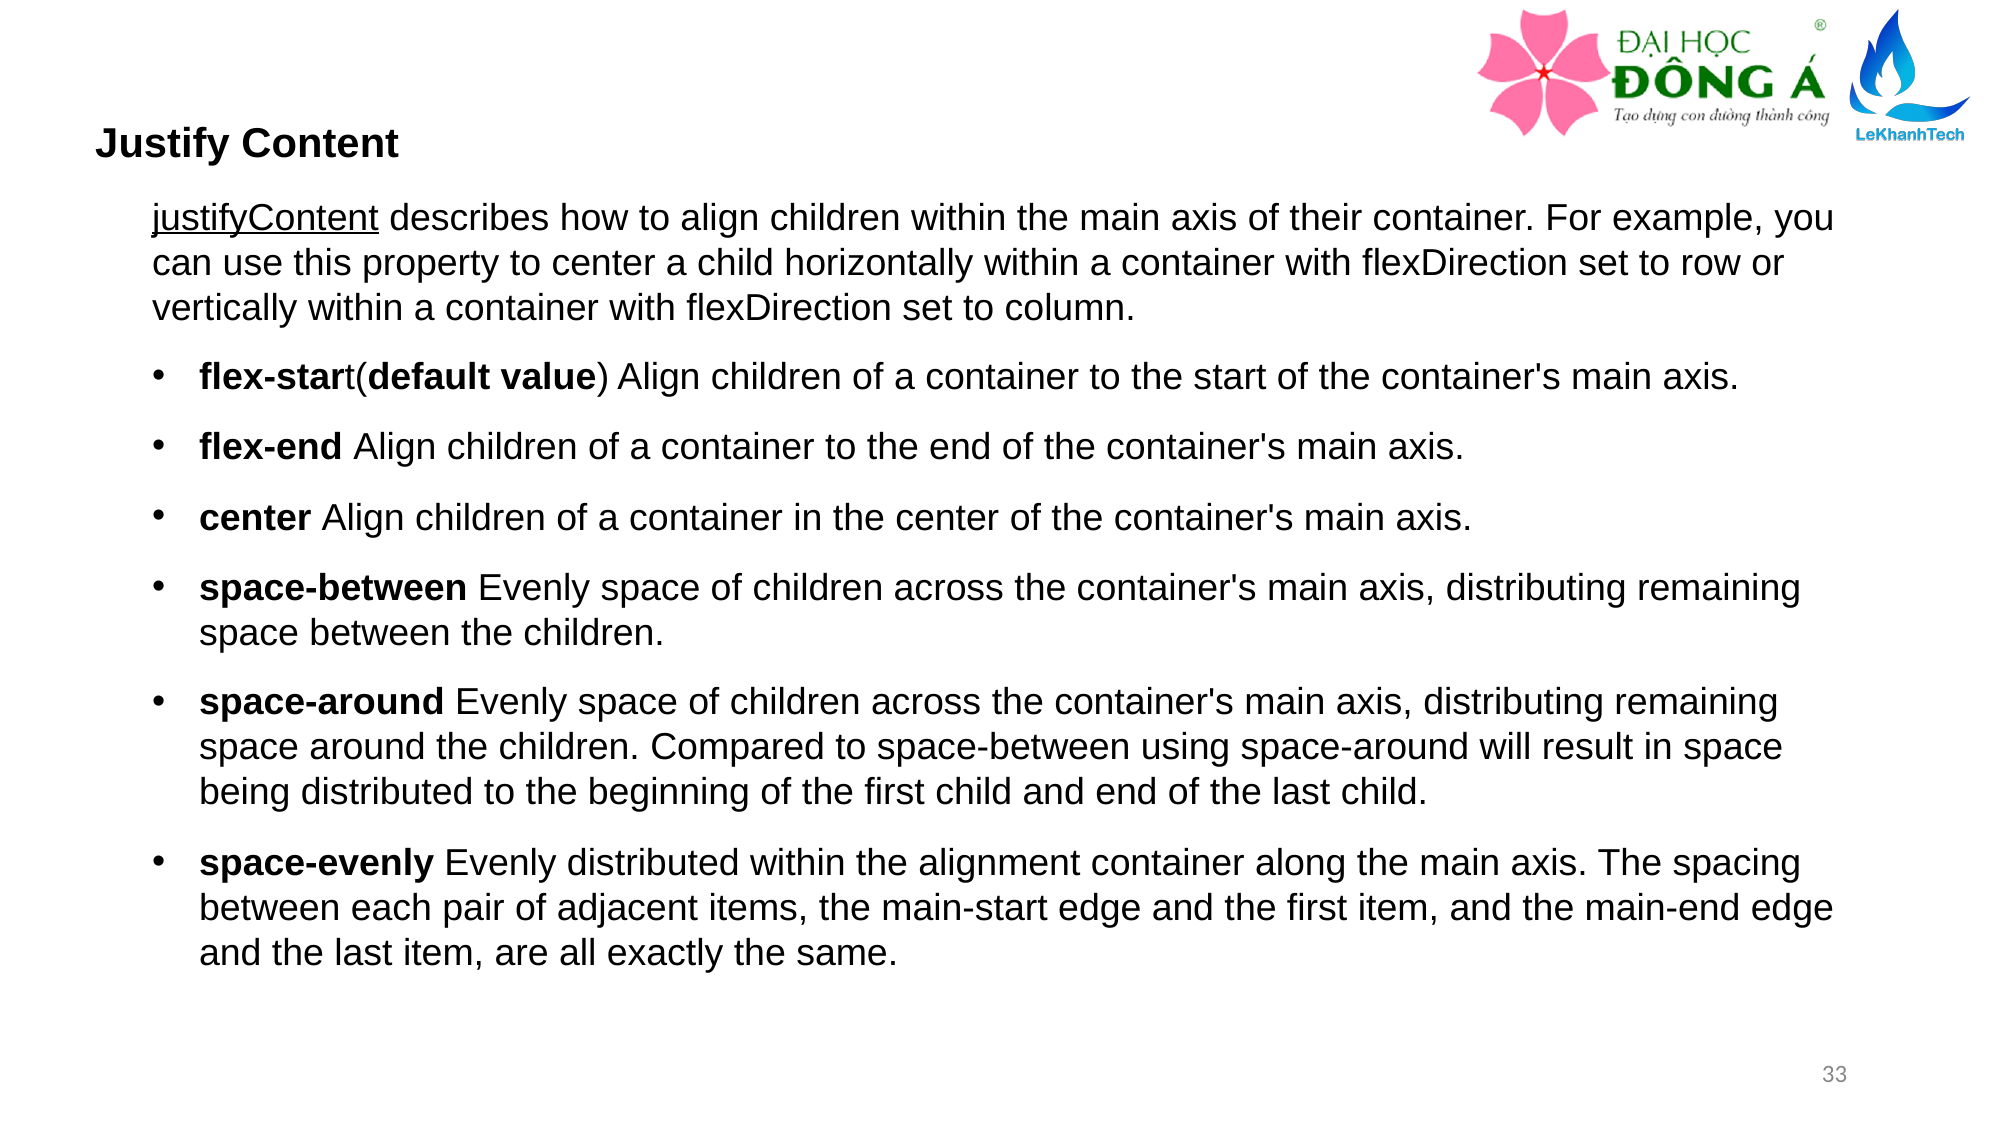

Justify Content
justifyContent describes how to align children within the main axis of their container. For example, you can use this property to center a child horizontally within a container with flexDirection set to row or vertically within a container with flexDirection set to column.
flex-start(default value) Align children of a container to the start of the container's main axis.
flex-end Align children of a container to the end of the container's main axis.
center Align children of a container in the center of the container's main axis.
space-between Evenly space of children across the container's main axis, distributing remaining space between the children.
space-around Evenly space of children across the container's main axis, distributing remaining space around the children. Compared to space-between using space-around will result in space being distributed to the beginning of the first child and end of the last child.
space-evenly Evenly distributed within the alignment container along the main axis. The spacing between each pair of adjacent items, the main-start edge and the first item, and the main-end edge and the last item, are all exactly the same.
33